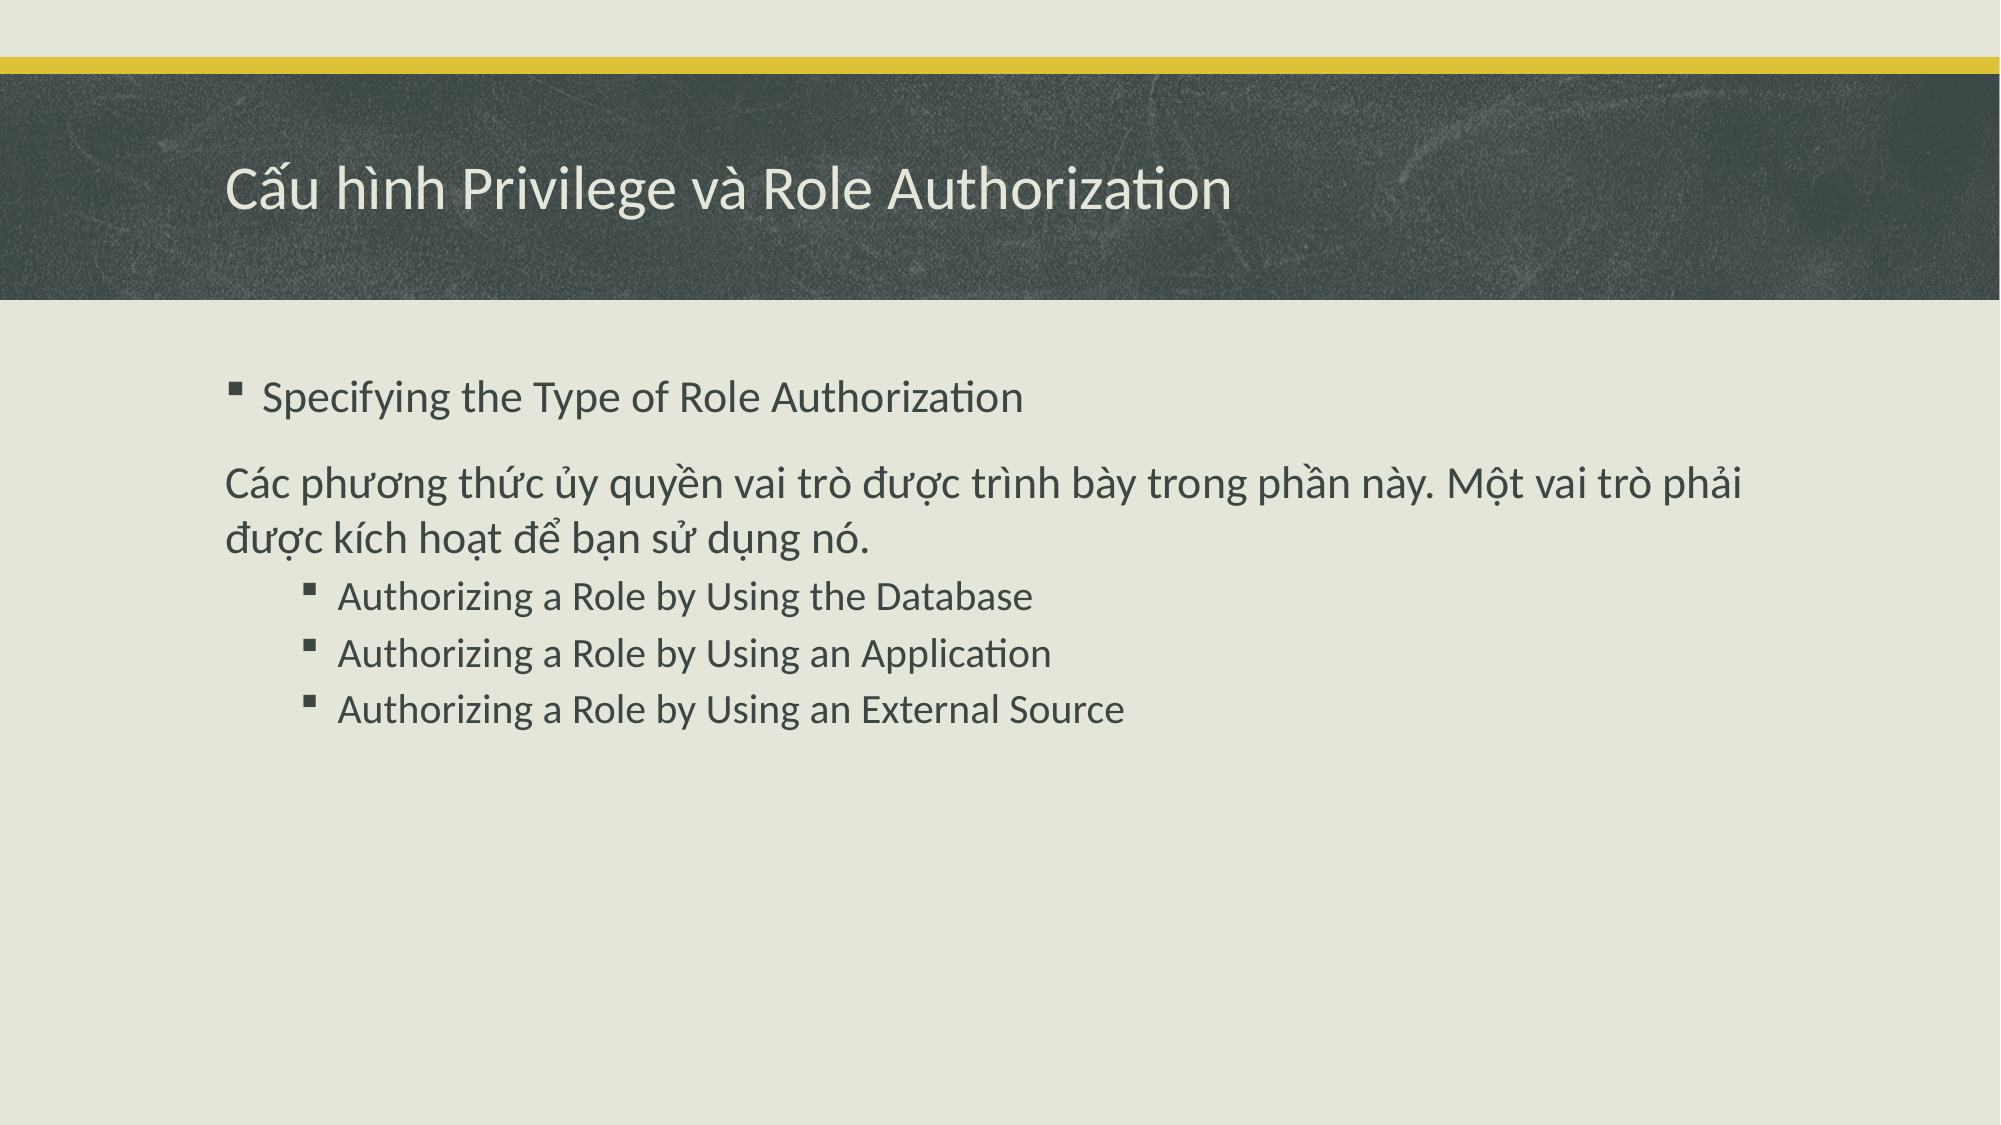

# Cấu hình Privilege và Role Authorization
Specifying the Type of Role Authorization
Các phương thức ủy quyền vai trò được trình bày trong phần này. Một vai trò phải được kích hoạt để bạn sử dụng nó.
Authorizing a Role by Using the Database
Authorizing a Role by Using an Application
Authorizing a Role by Using an External Source